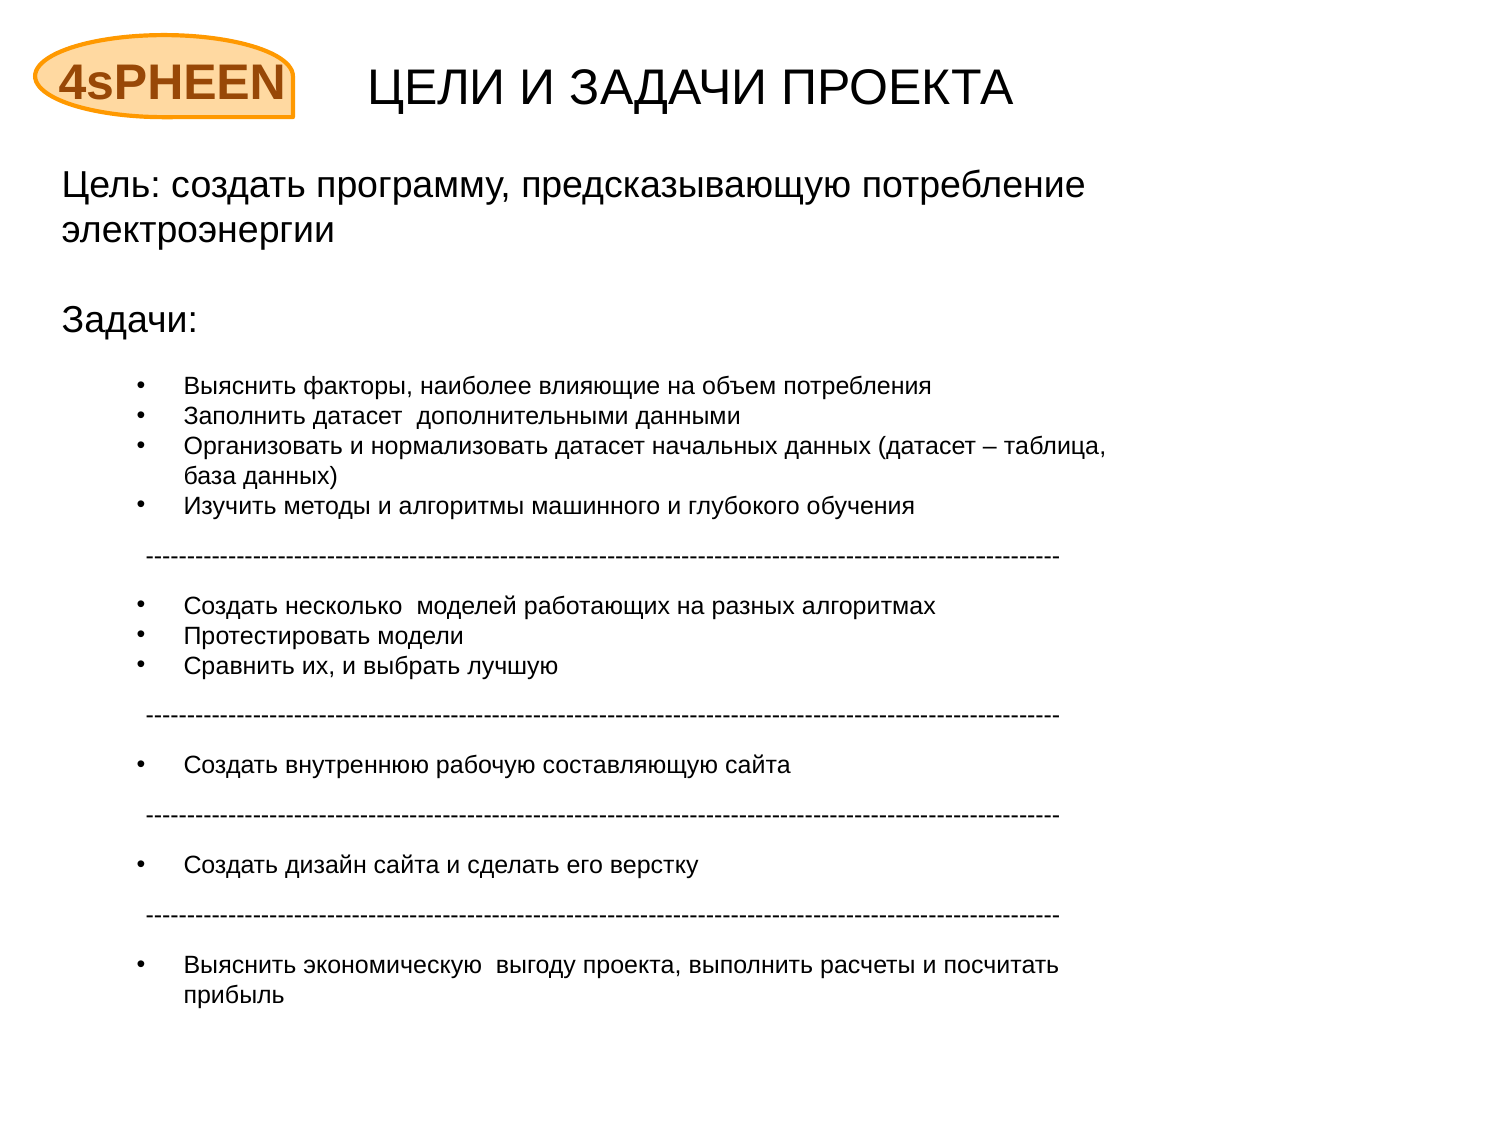

4sPHEEN
ЦЕЛИ И ЗАДАЧИ ПРОЕКТА
Цель: создать программу, предсказывающую потребление электроэнергии

Задачи:

Выяснить факторы, наиболее влияющие на объем потребления
Заполнить датасет  дополнительными данными
Организовать и нормализовать датасет начальных данных (датасет – таблица, база данных)
Изучить методы и алгоритмы машинного и глубокого обучения

            ---------------------------------------------------------------------------------------------------------------

Создать несколько  моделей работающих на разных алгоритмах
Протестировать модели
Сравнить их, и выбрать лучшую

            ---------------------------------------------------------------------------------------------------------------

Создать внутреннюю рабочую составляющую сайта

            ---------------------------------------------------------------------------------------------------------------

Создать дизайн сайта и сделать его верстку

            ---------------------------------------------------------------------------------------------------------------

Выяснить экономическую  выгоду проекта, выполнить расчеты и посчитать прибыль